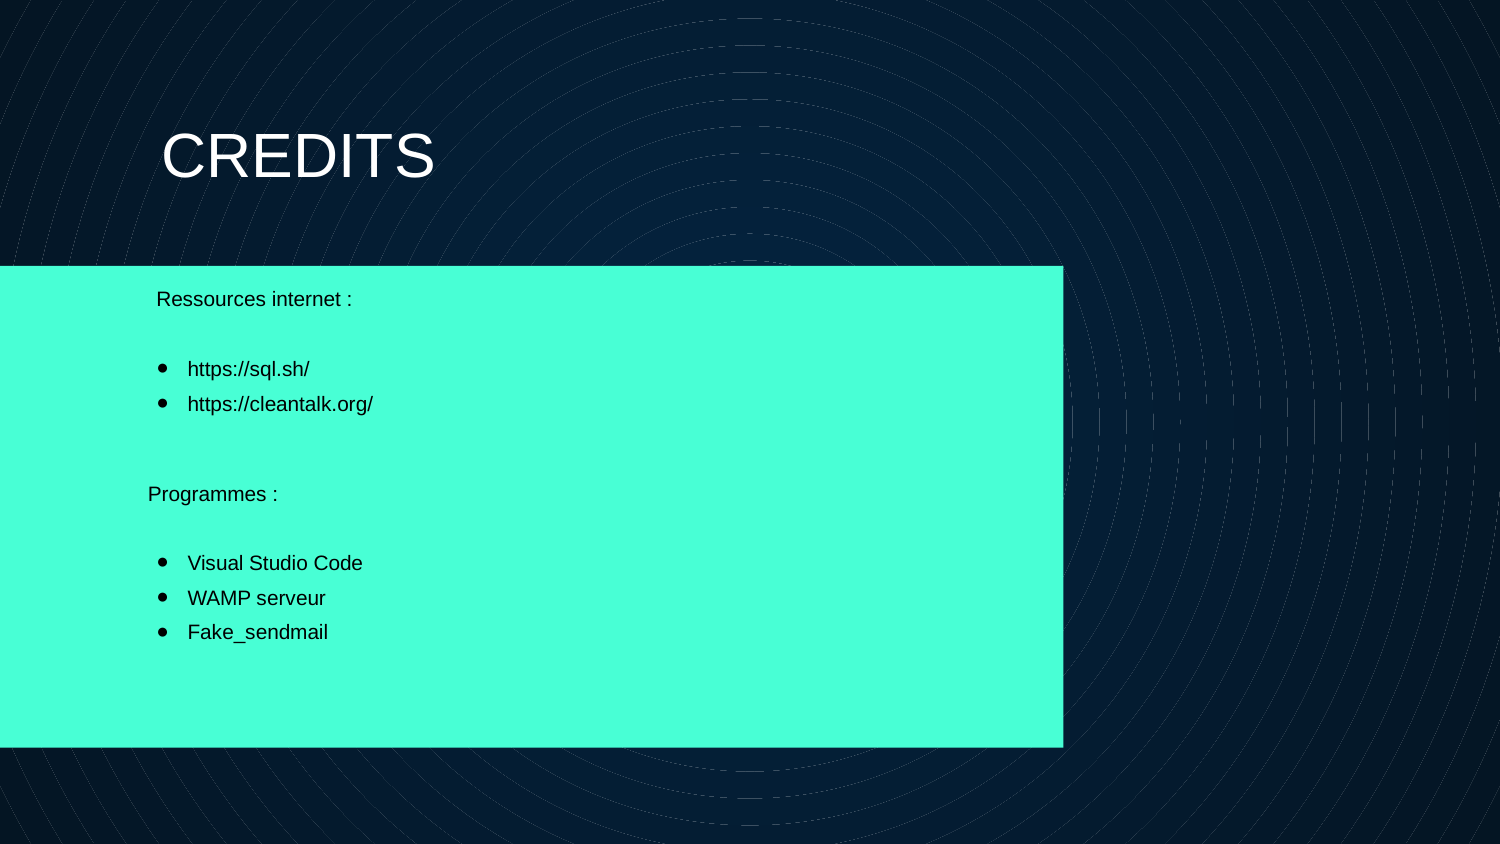

# CREDITS
Ressources internet :

https://sql.sh/
https://cleantalk.org/

Programmes :
Visual Studio Code
WAMP serveur
Fake_sendmail